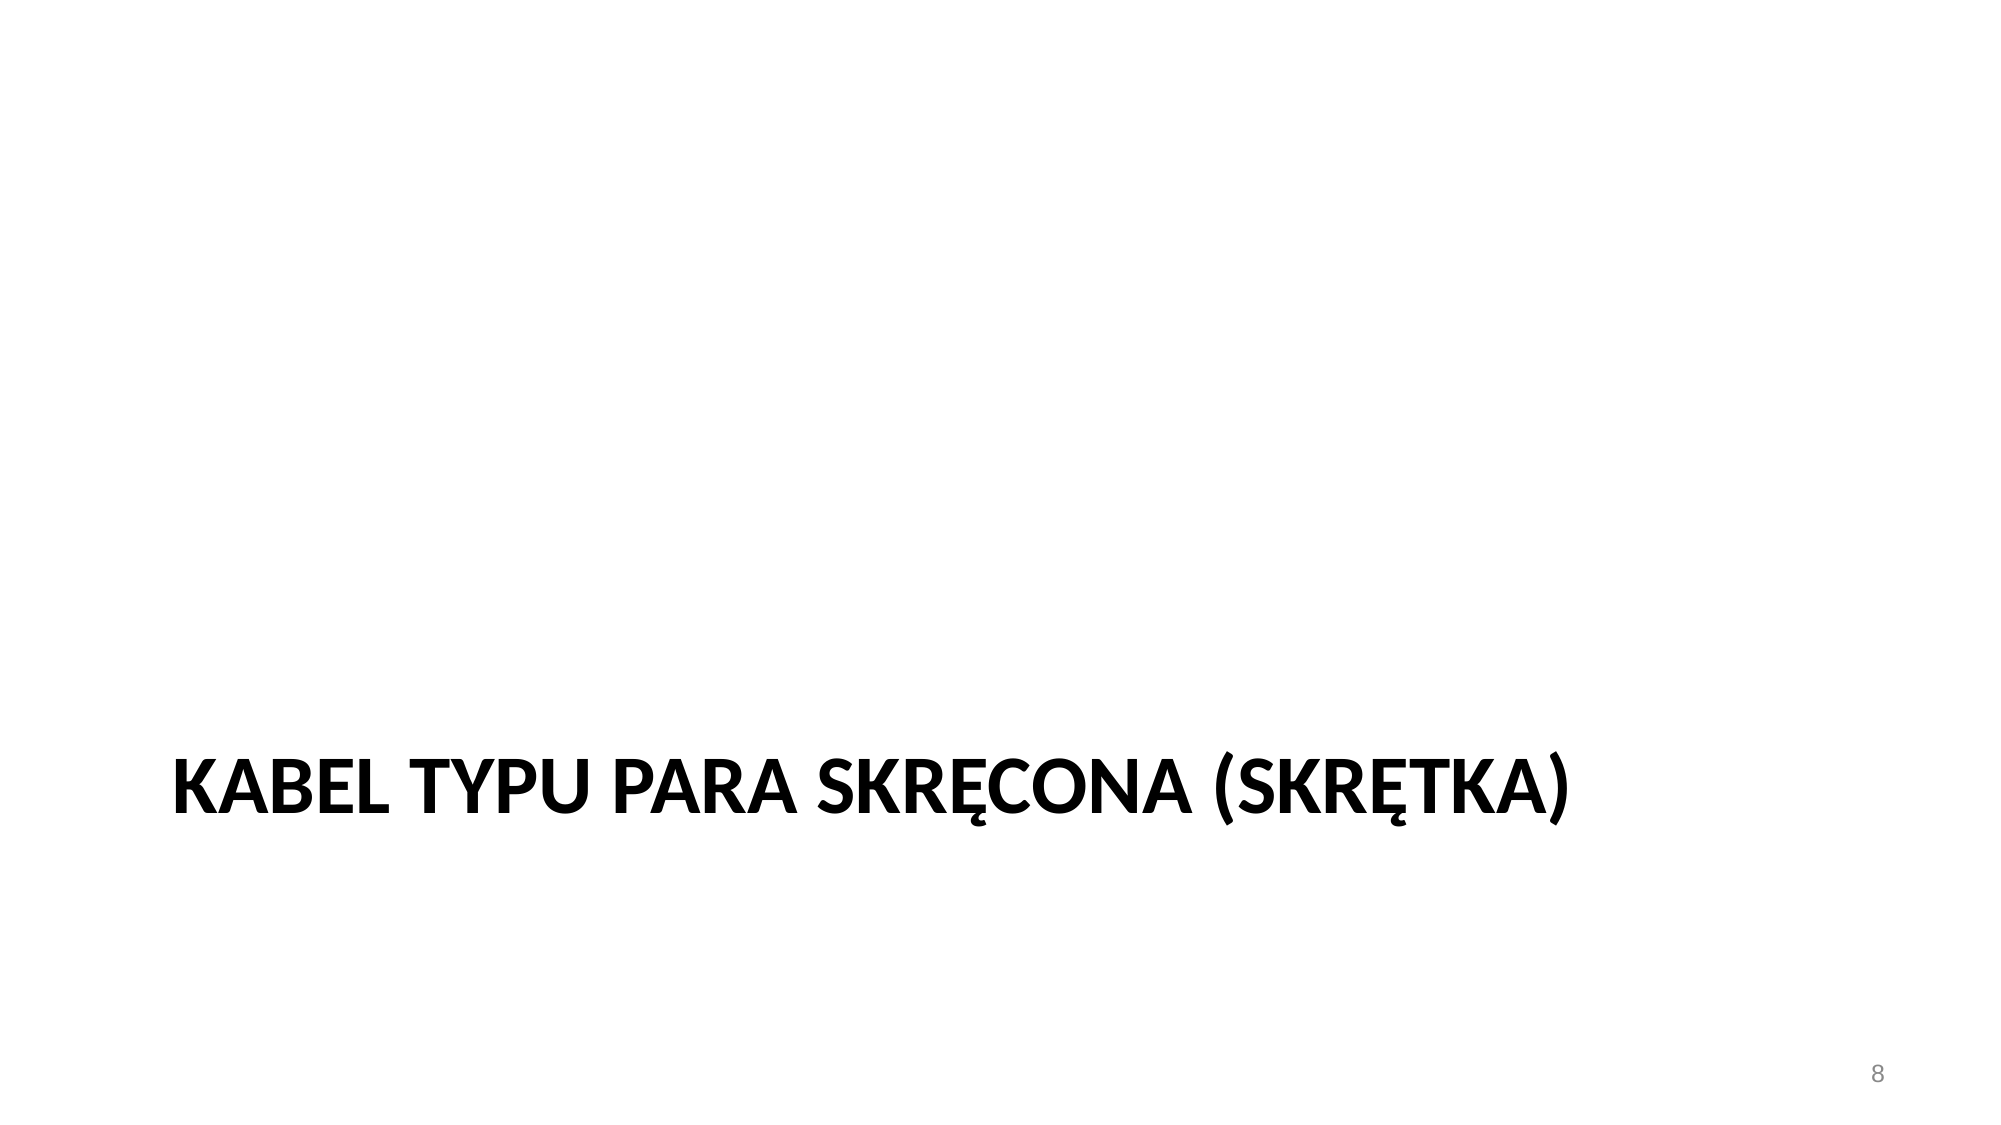

# KABEL TYPU PARA SKRĘCONA (SKRĘTKA)
8